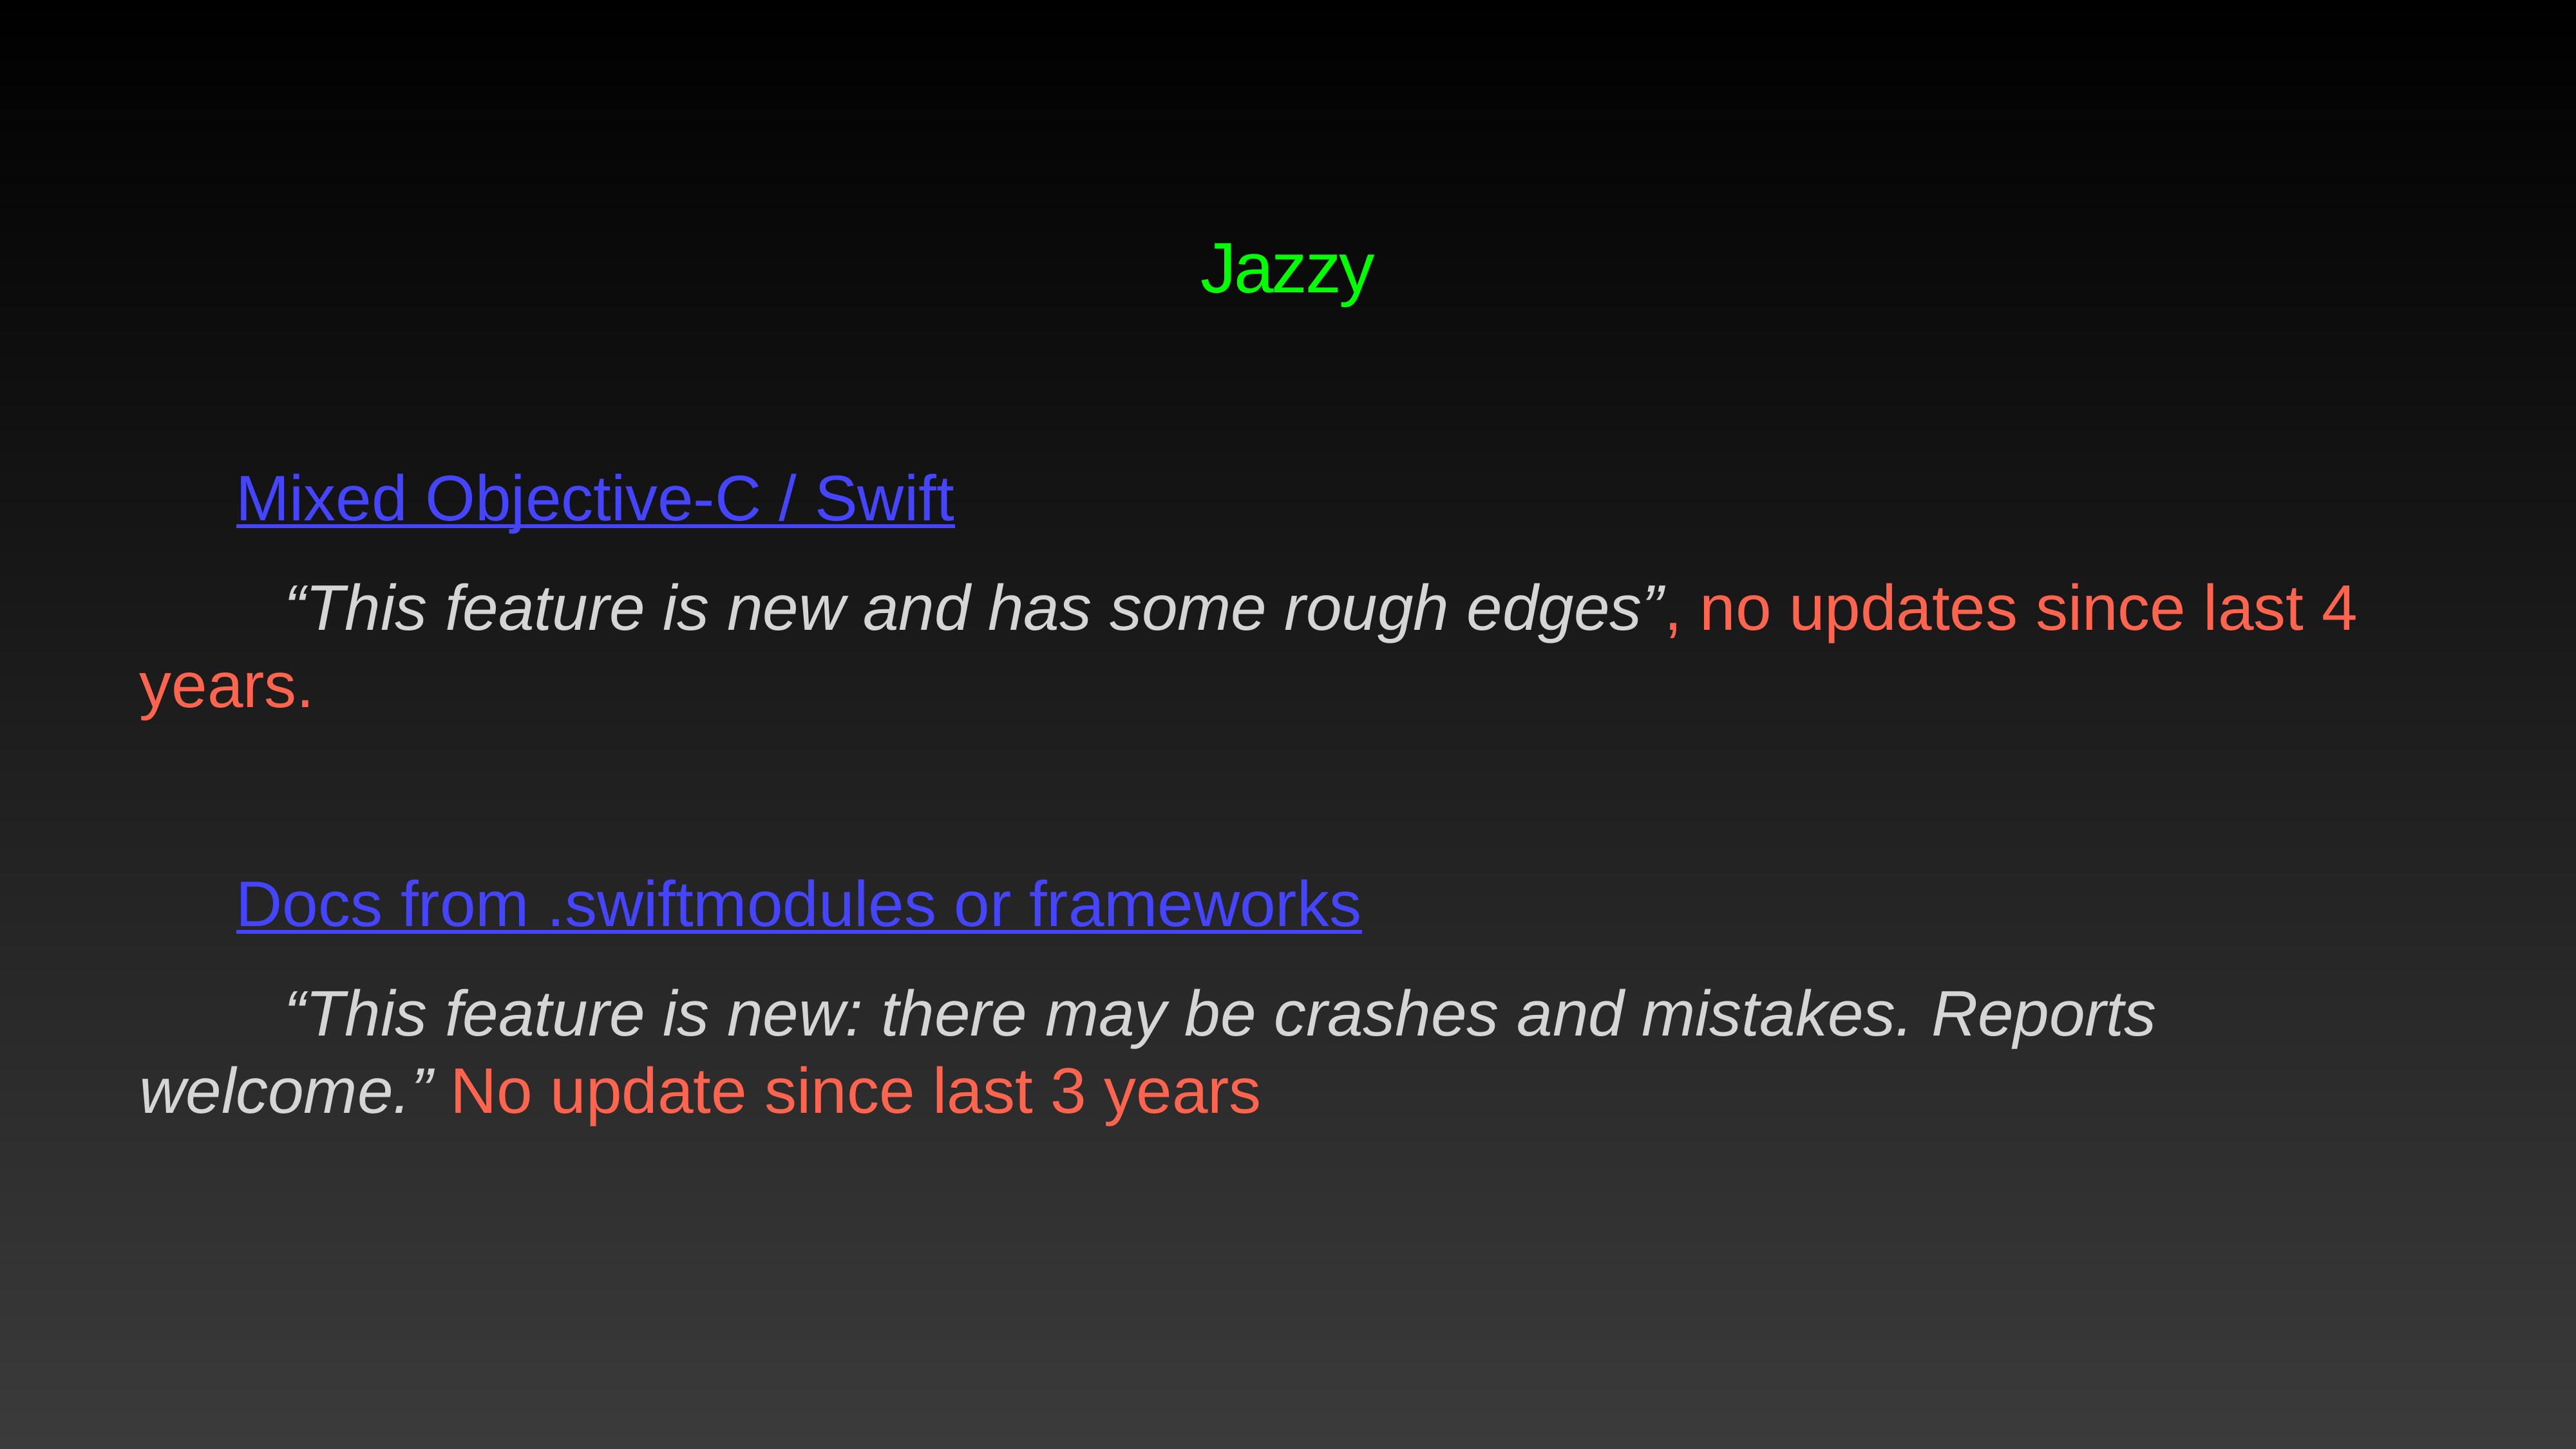

Jazzy
Mixed Objective-C / Swift
“This feature is new and has some rough edges”, no updates since last 4 years.

Docs from .swiftmodules or frameworks
“This feature is new: there may be crashes and mistakes. Reports welcome.” No update since last 3 years